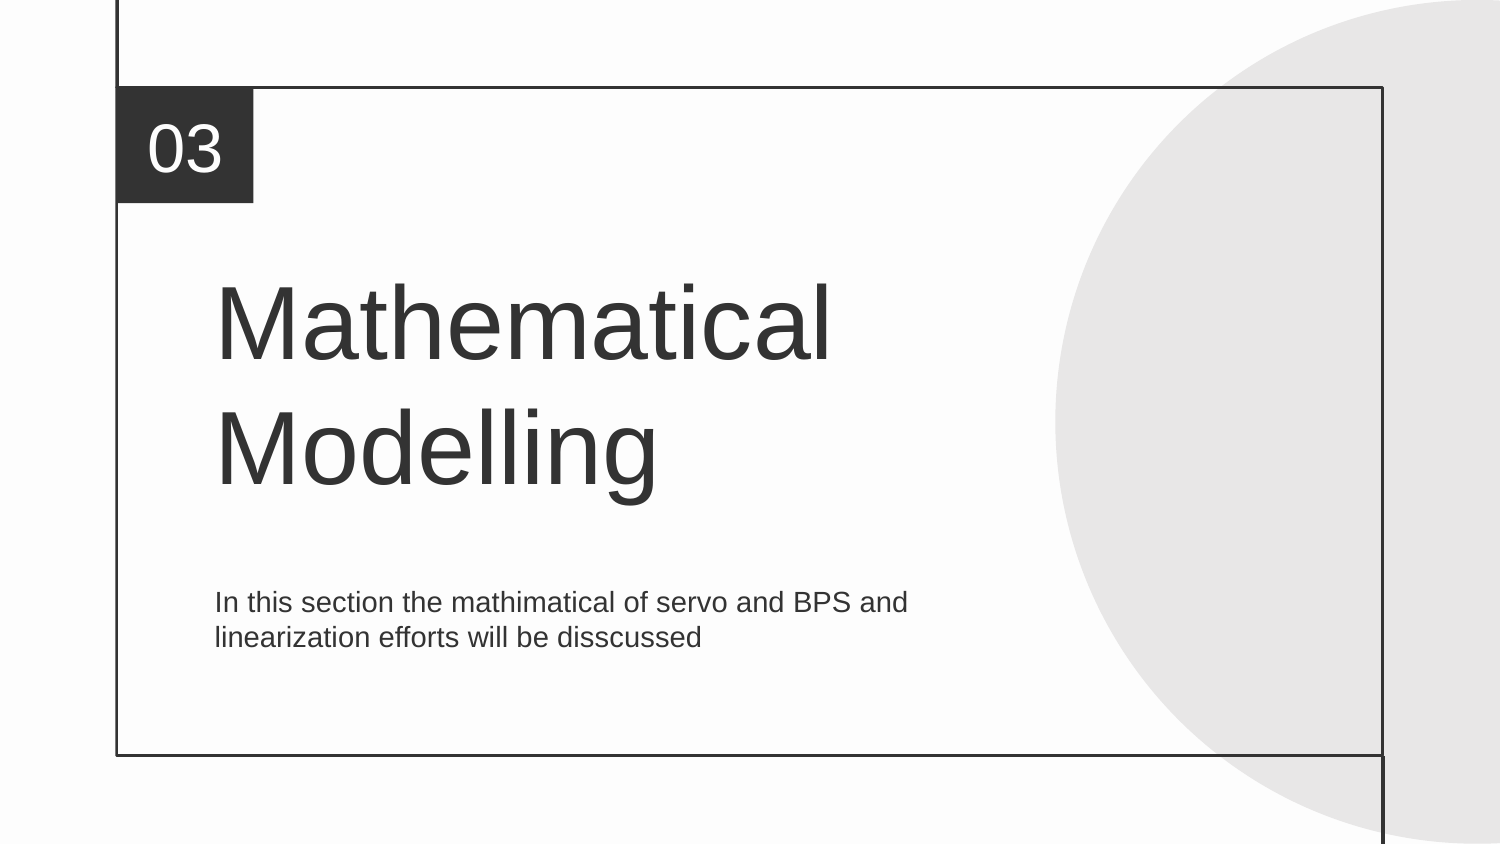

03
# Mathematical Modelling
In this section the mathimatical of servo and BPS and linearization efforts will be disscussed